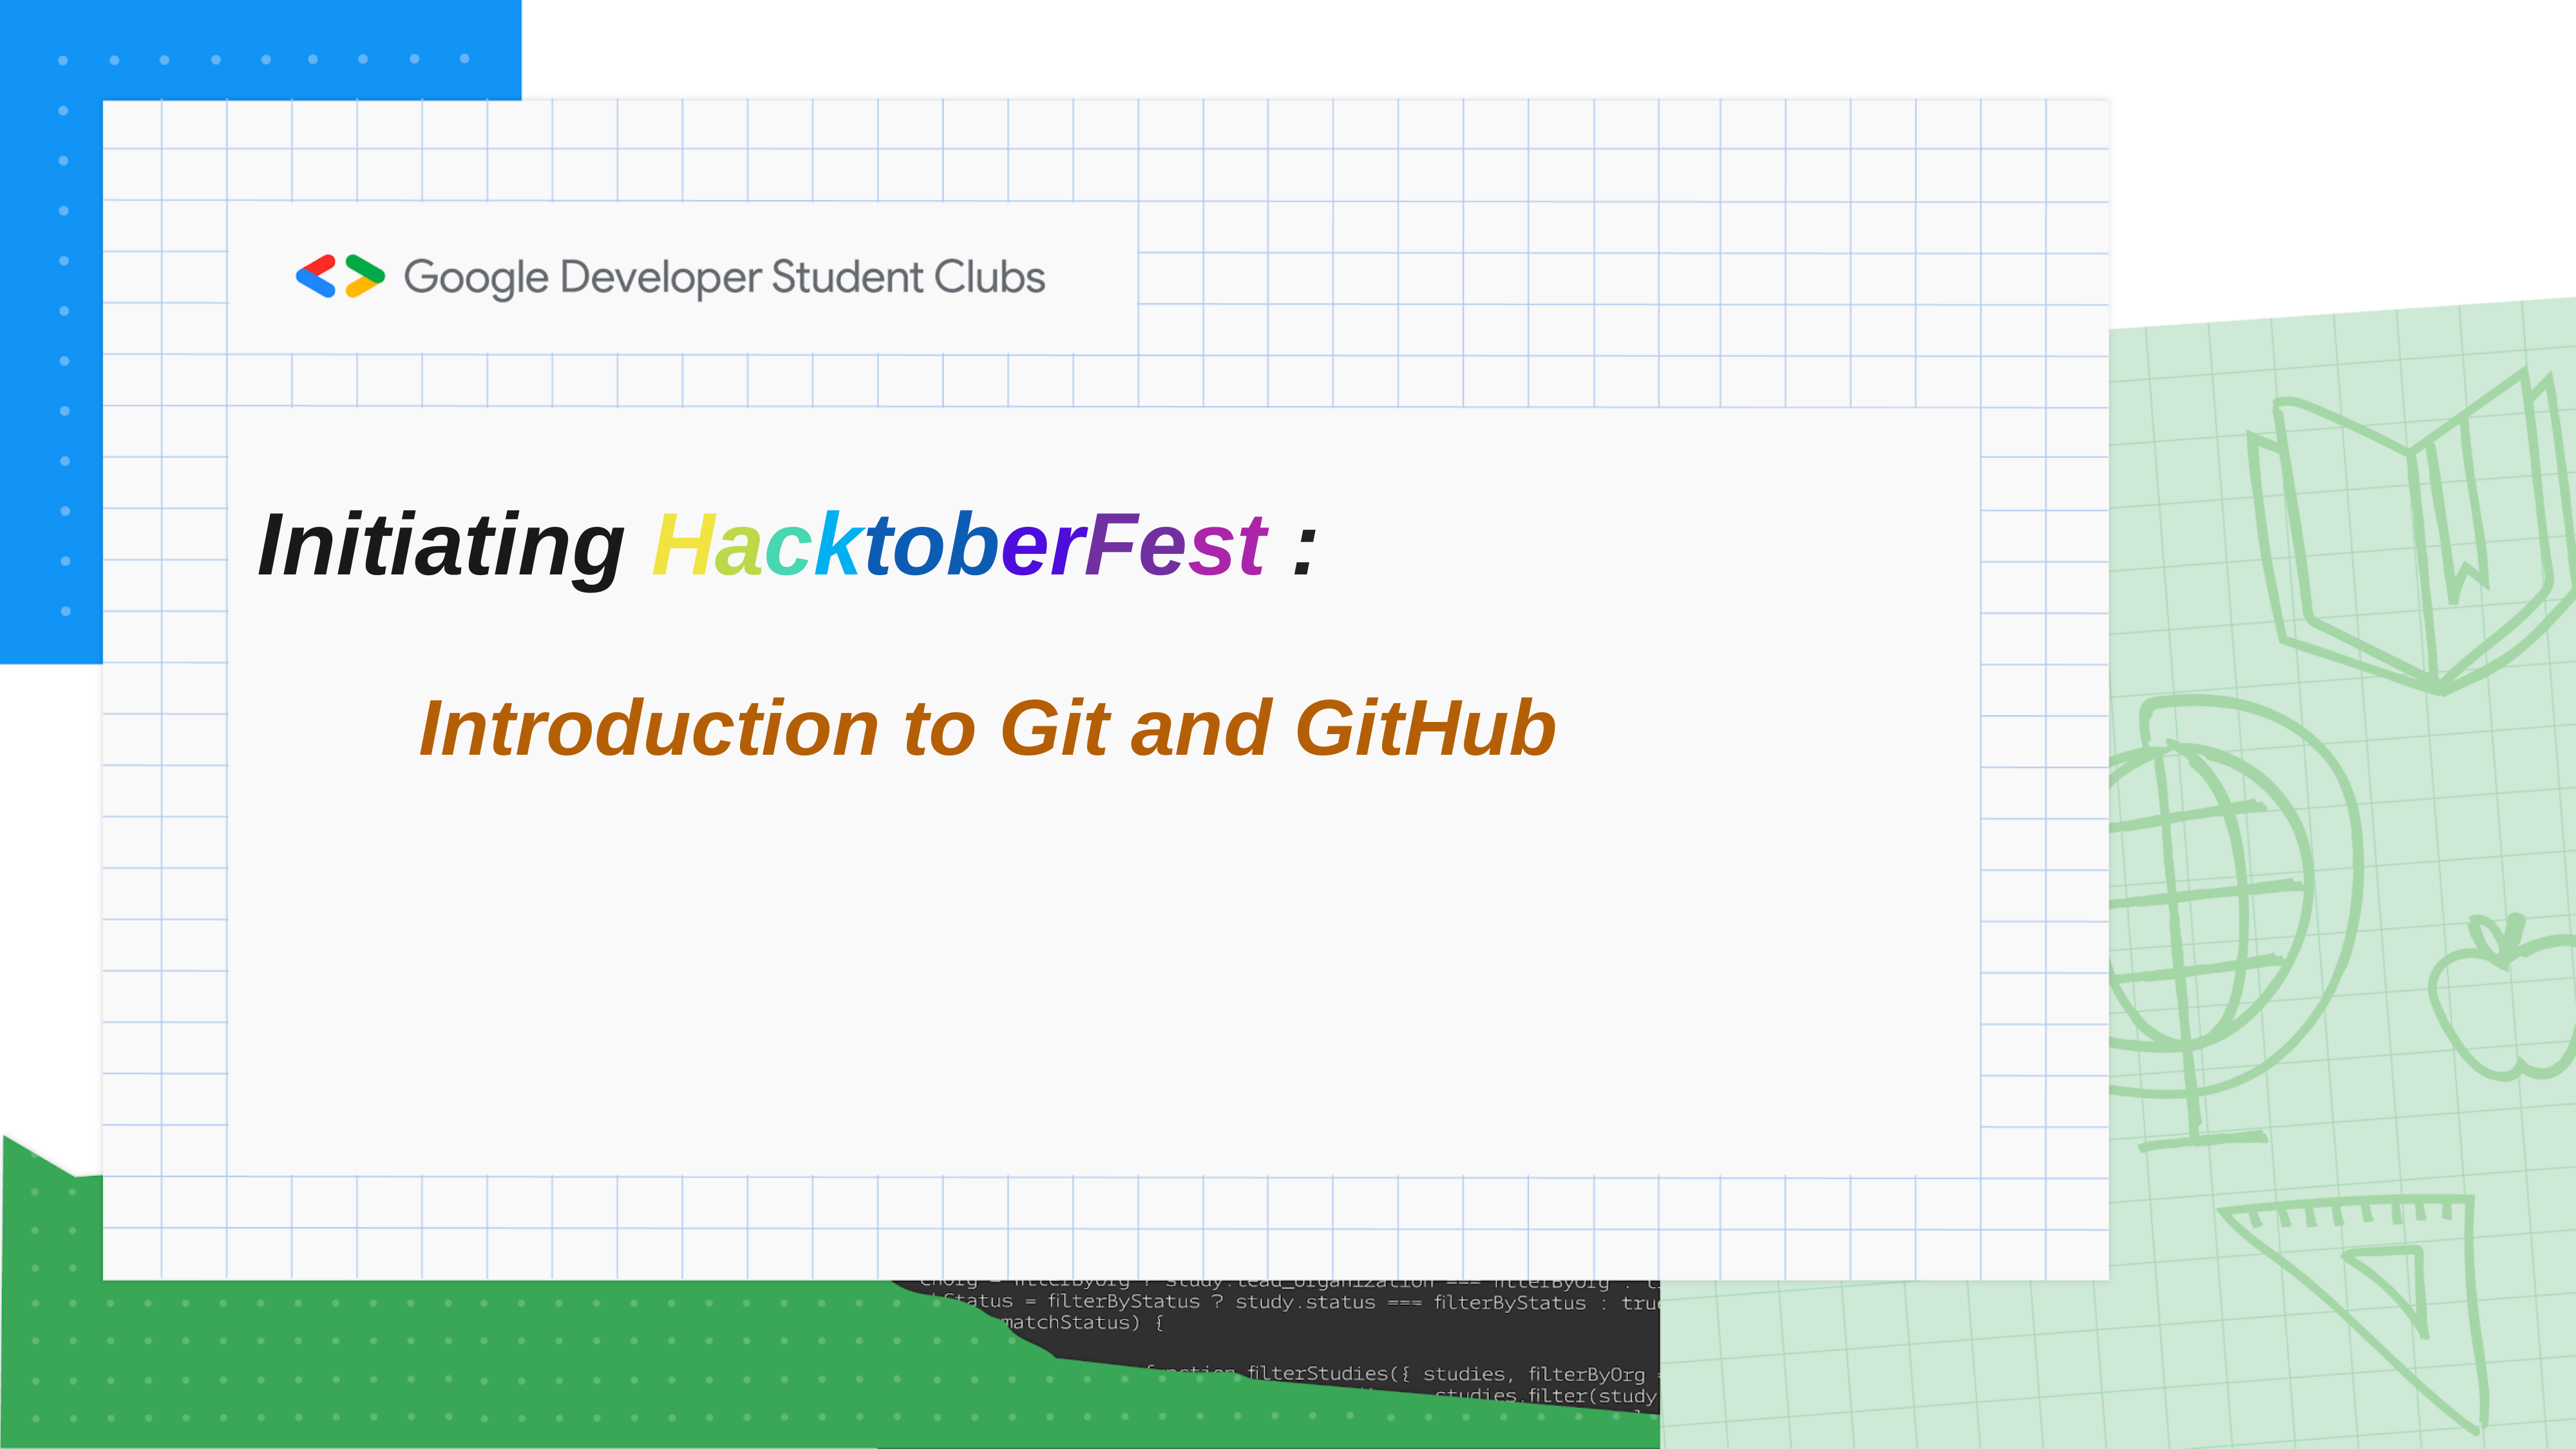

Initiating HacktoberFest :
# Introduction to Git and GitHub